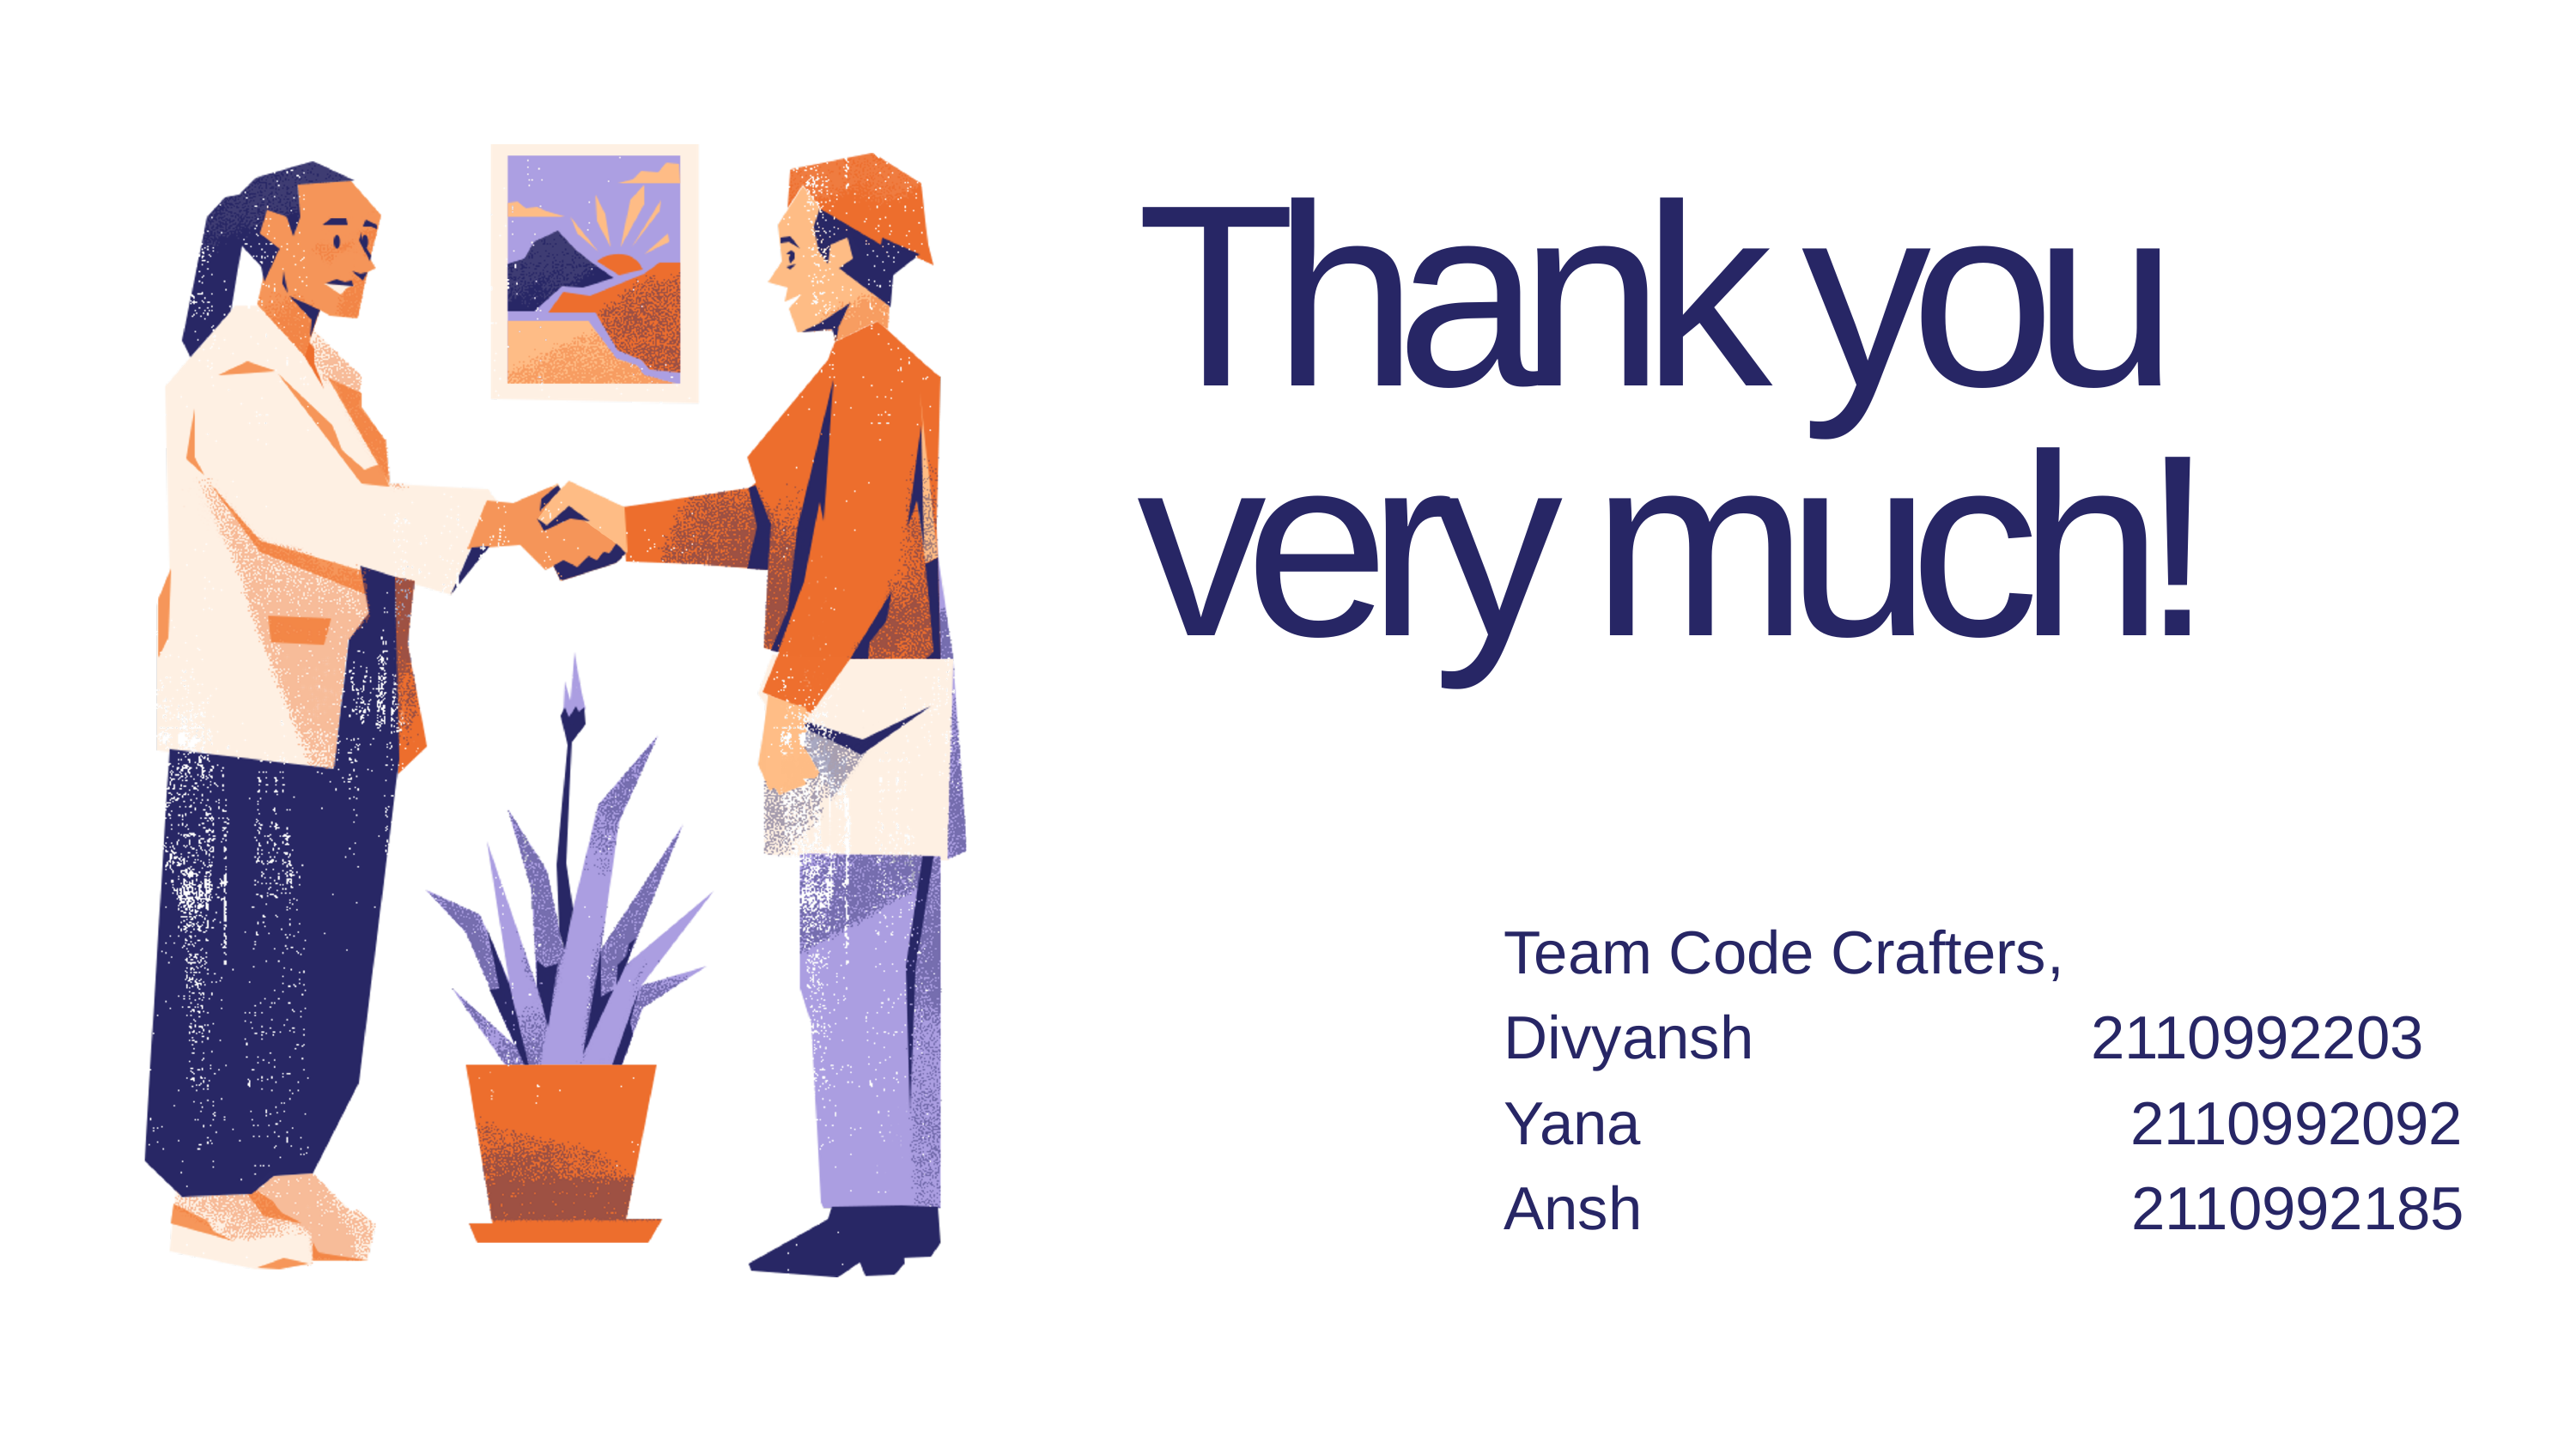

Thank you very much!
Team Code Crafters,
Divyansh                    2110992203
Yana                             2110992092
Ansh                             2110992185